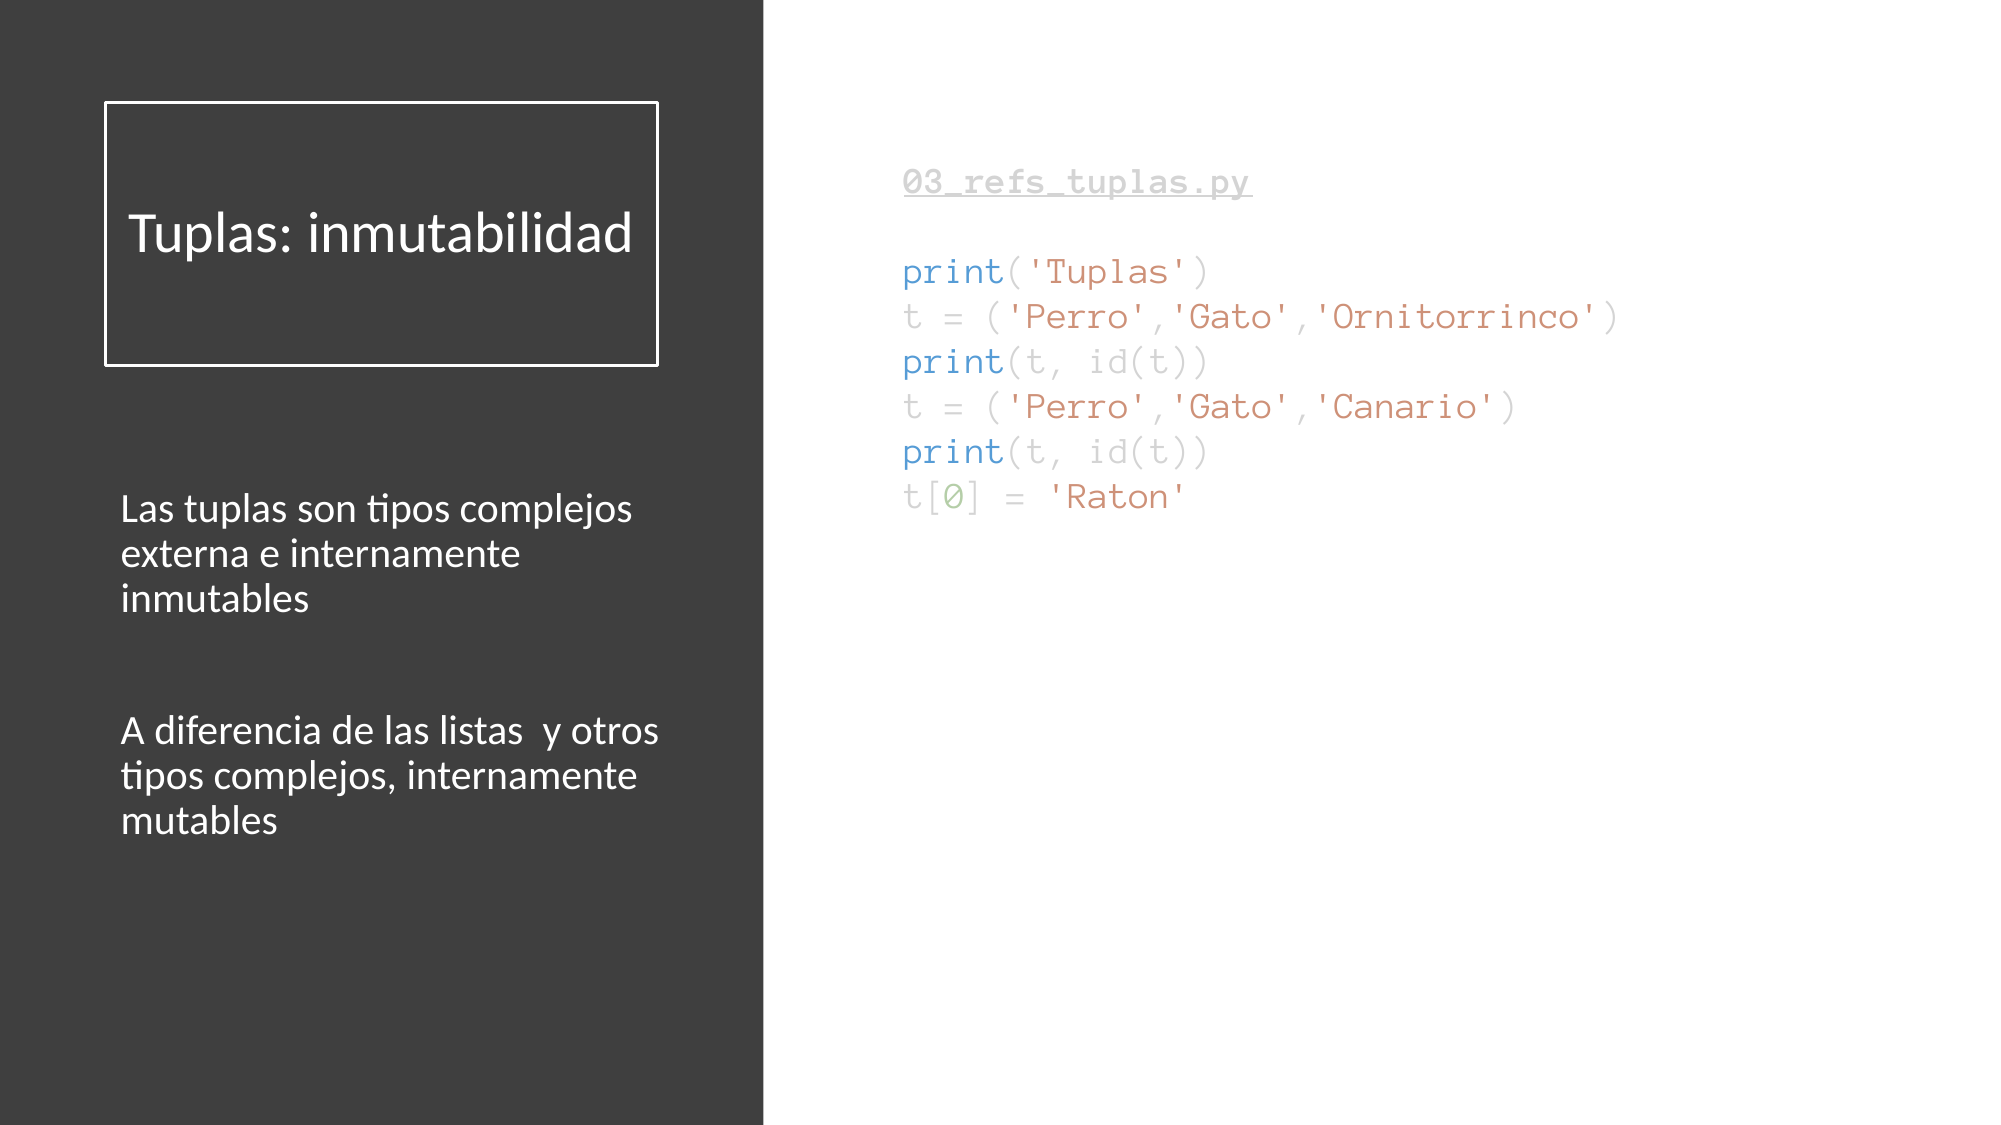

# Tuplas: inmutabilidad
03_refs_tuplas.py

print('Tuplas')
t = ('Perro','Gato','Ornitorrinco')
print(t, id(t))
t = ('Perro','Gato','Canario')
print(t, id(t))
t[0] = 'Raton'

Las tuplas son tipos complejos externa e internamente inmutables

A diferencia de las listas  y otros tipos complejos, internamente mutables

Tuplas
('Perro', 'Gato', 'Ornitorrinco') 1591246006016
('Perro', 'Gato', 'Canario') 1591251268160
 t[0] = 'Raton'
TypeError: 'tuple' object does not support item assignment